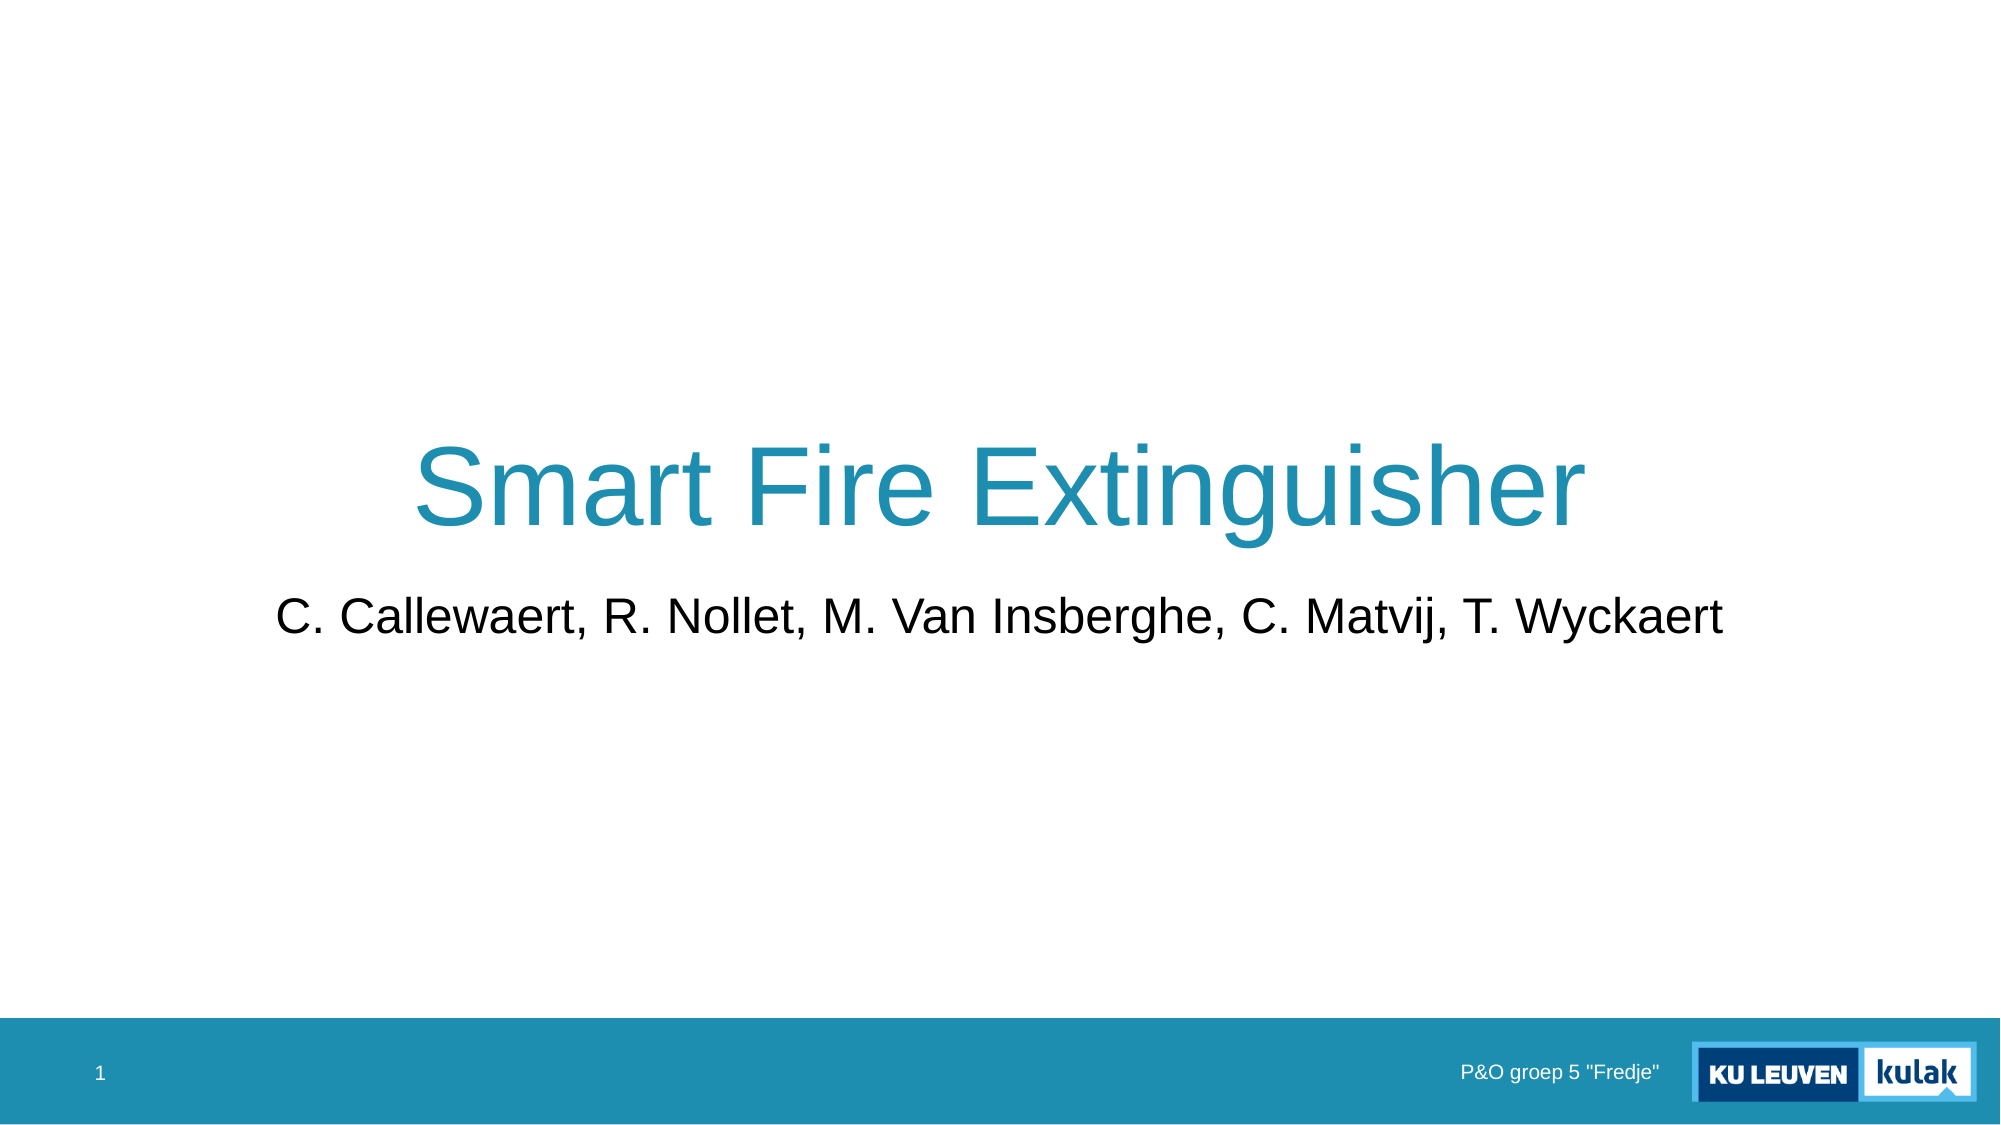

# Smart Fire Extinguisher
C. Callewaert, R. Nollet, M. Van Insberghe, C. Matvij, T. Wyckaert
P&O groep 5 "Fredje"
1